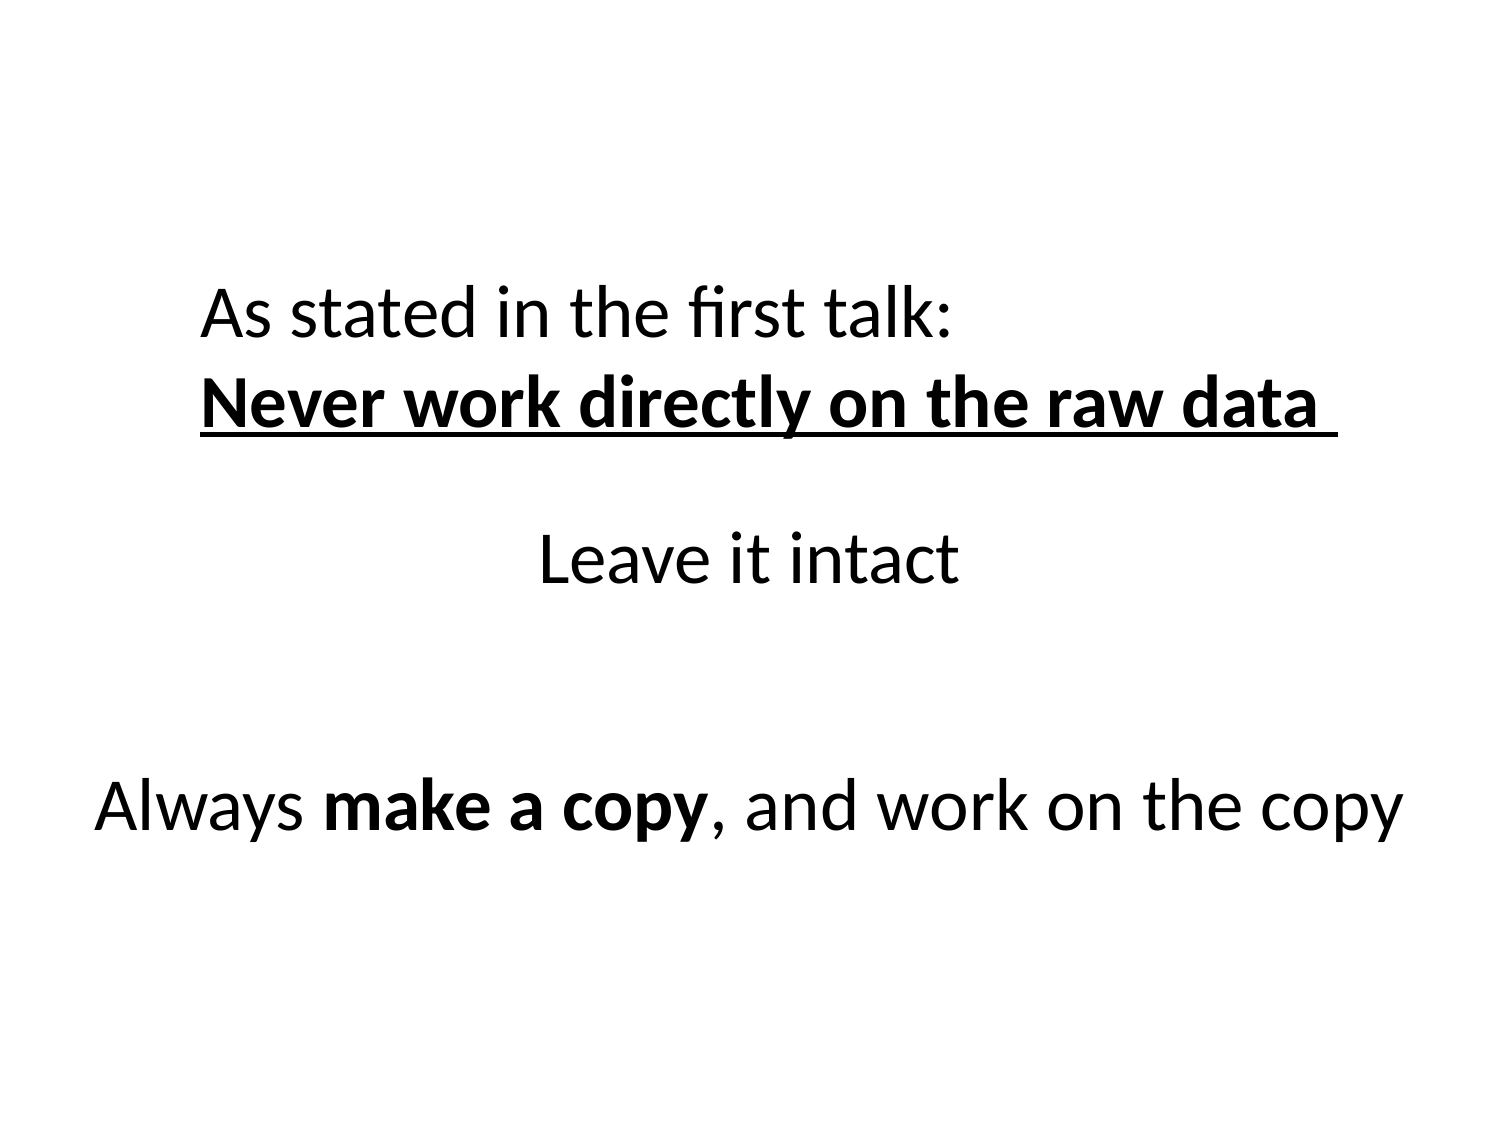

As stated in the first talk:
Never work directly on the raw data
Leave it intact
Always make a copy, and work on the copy